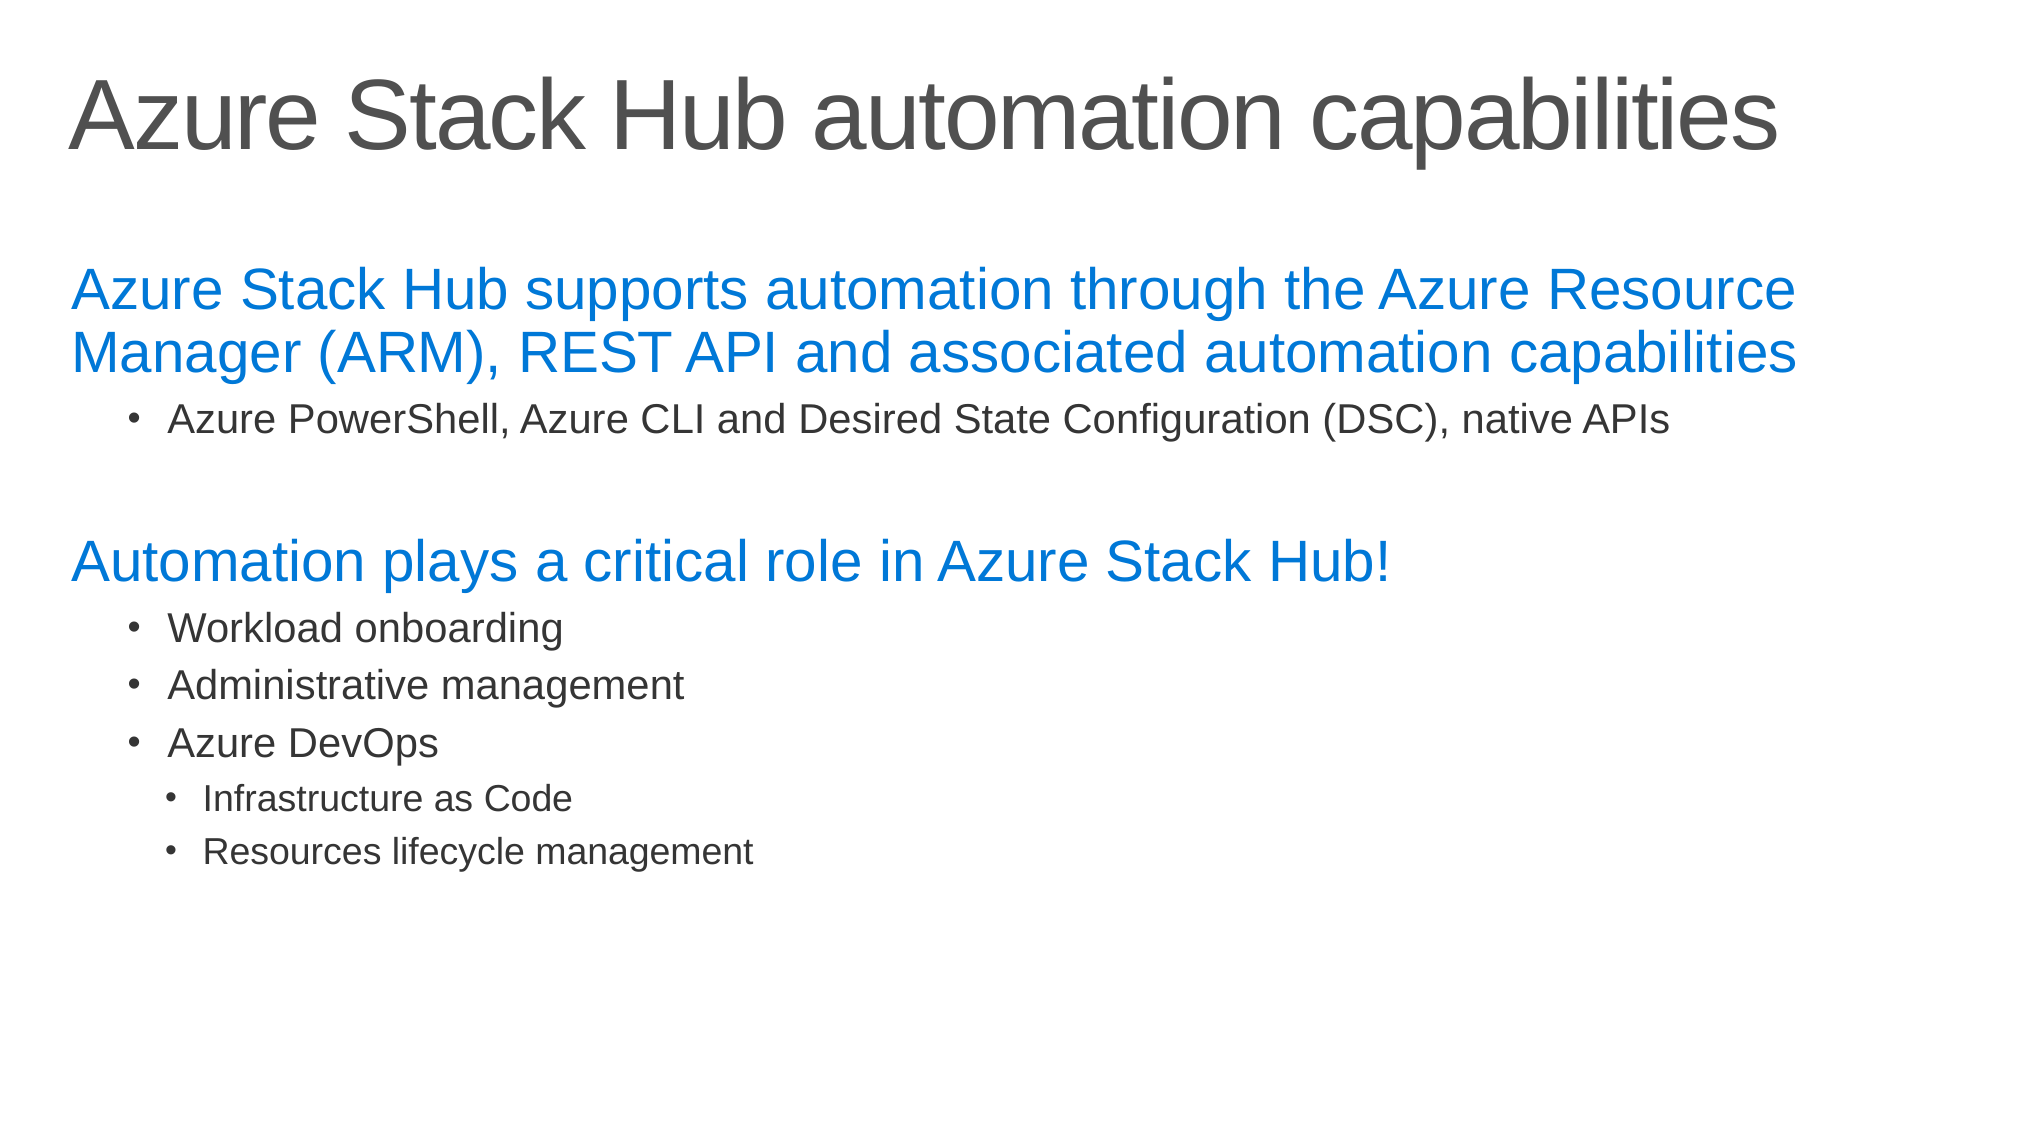

# Azure Stack Hub automation capabilities
Azure Stack Hub supports automation through the Azure Resource Manager (ARM), REST API and associated automation capabilities
Azure PowerShell, Azure CLI and Desired State Configuration (DSC), native APIs

Automation plays a critical role in Azure Stack Hub!
Workload onboarding
Administrative management
Azure DevOps
Infrastructure as Code
Resources lifecycle management